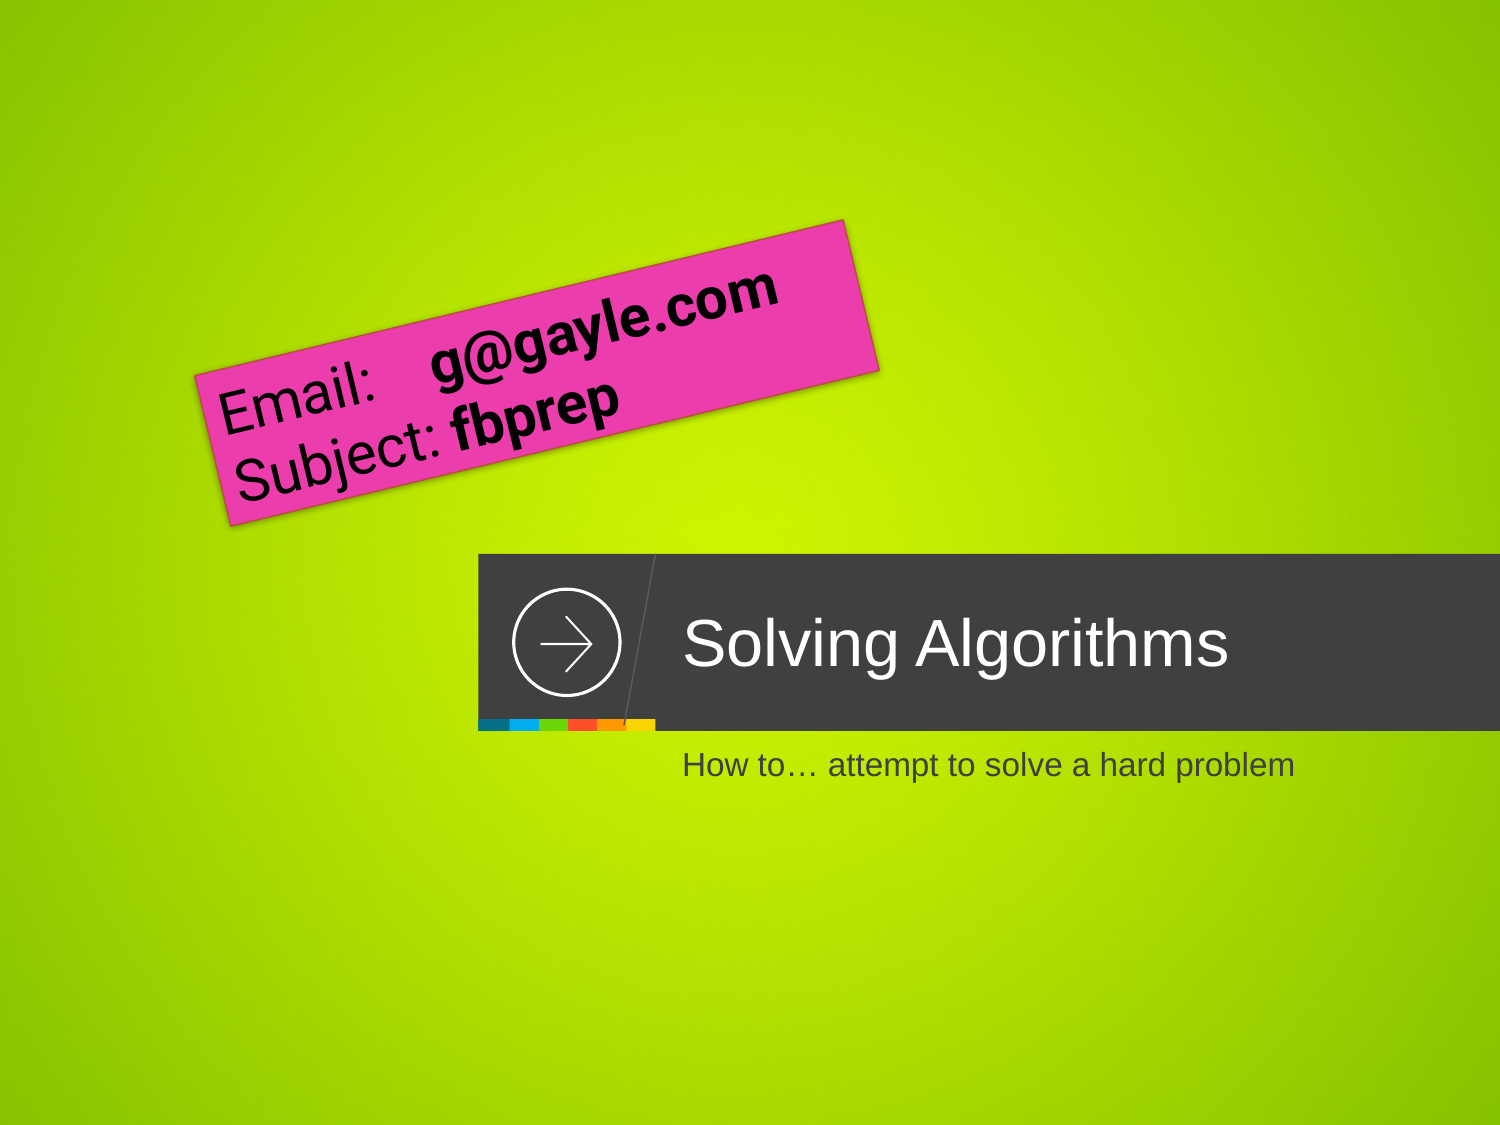

Email:    g@gayle.com
Subject: fbprep
Solving Algorithms
How to… attempt to solve a hard problem